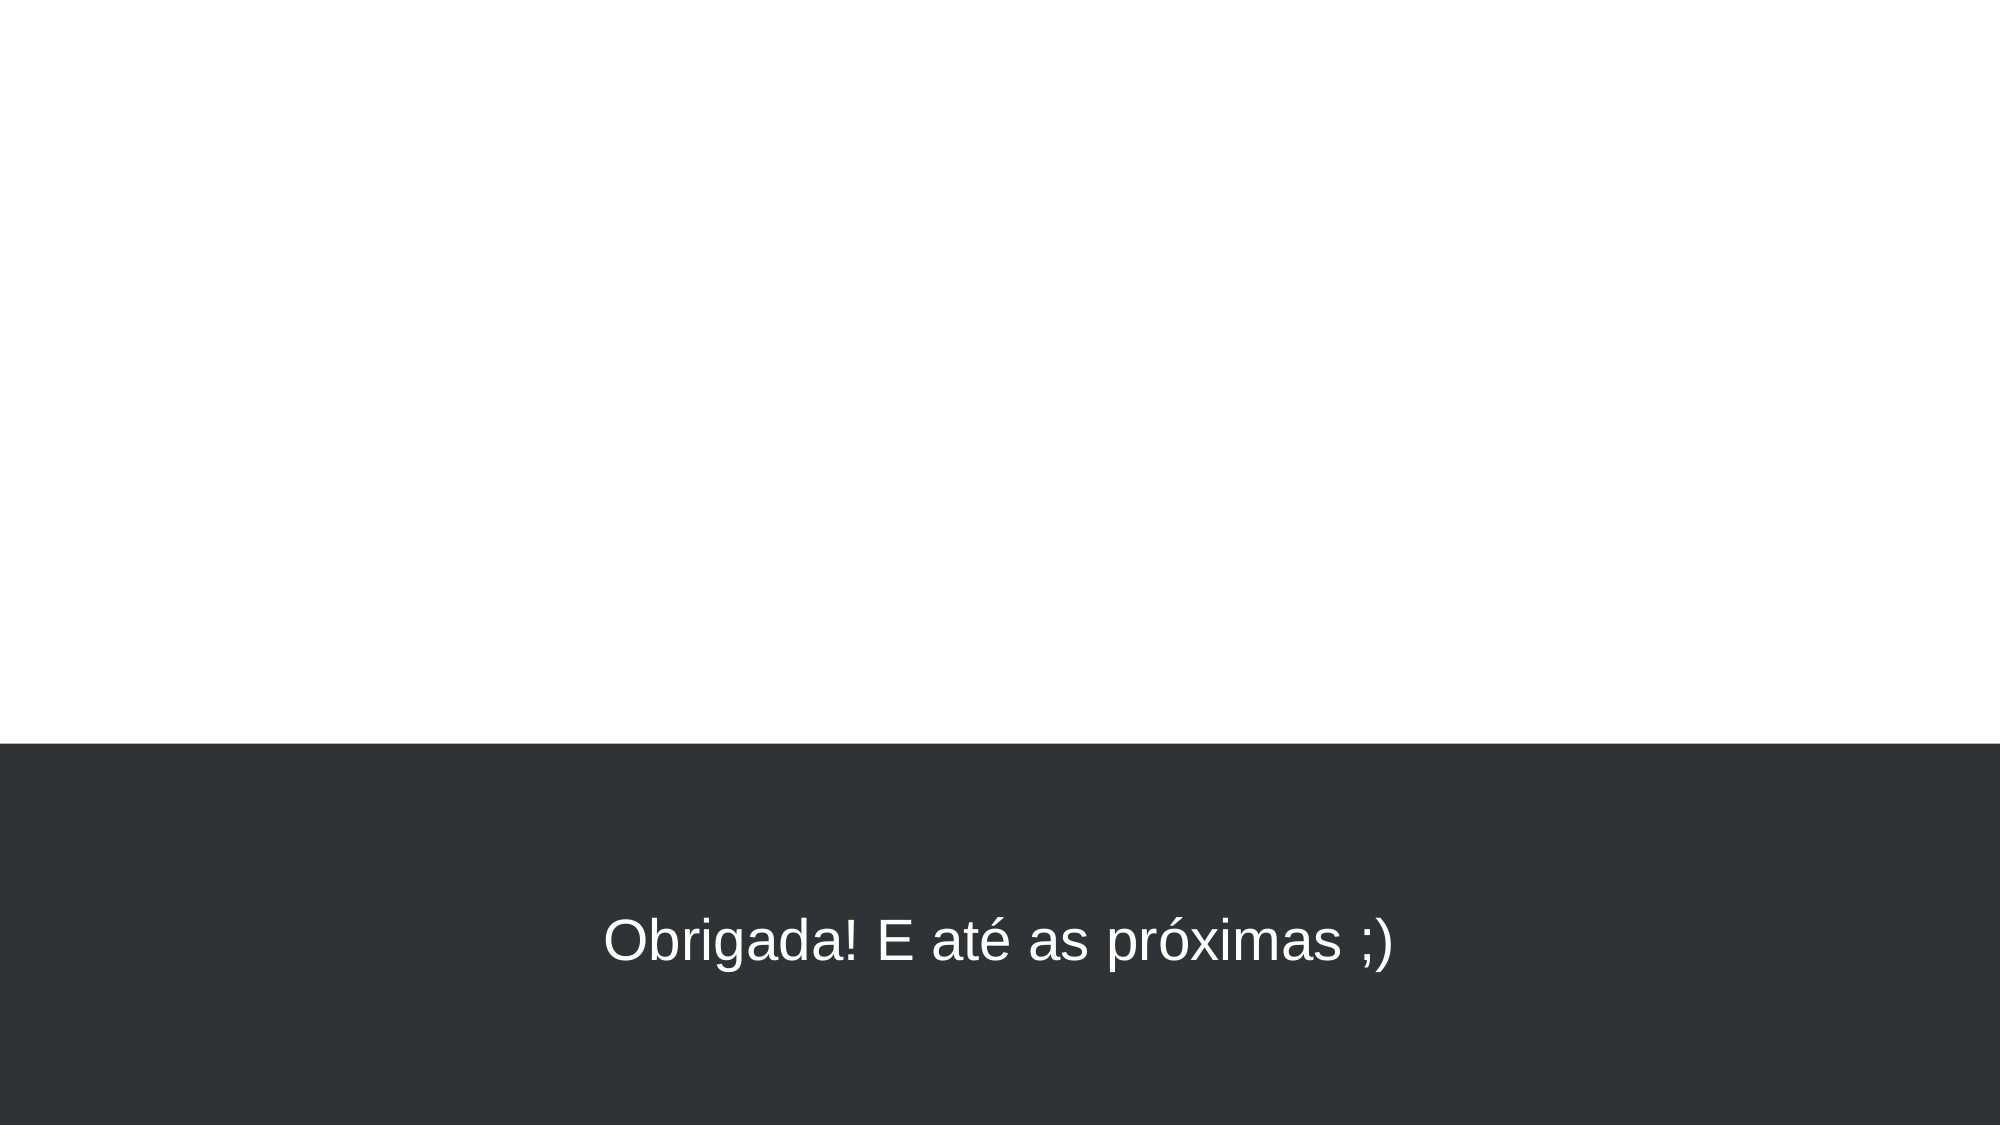

Obrigada! E até as próximas ;)
To change the image, right-click on the picture and select ”change picture”.
The new picture will keep the animation step.